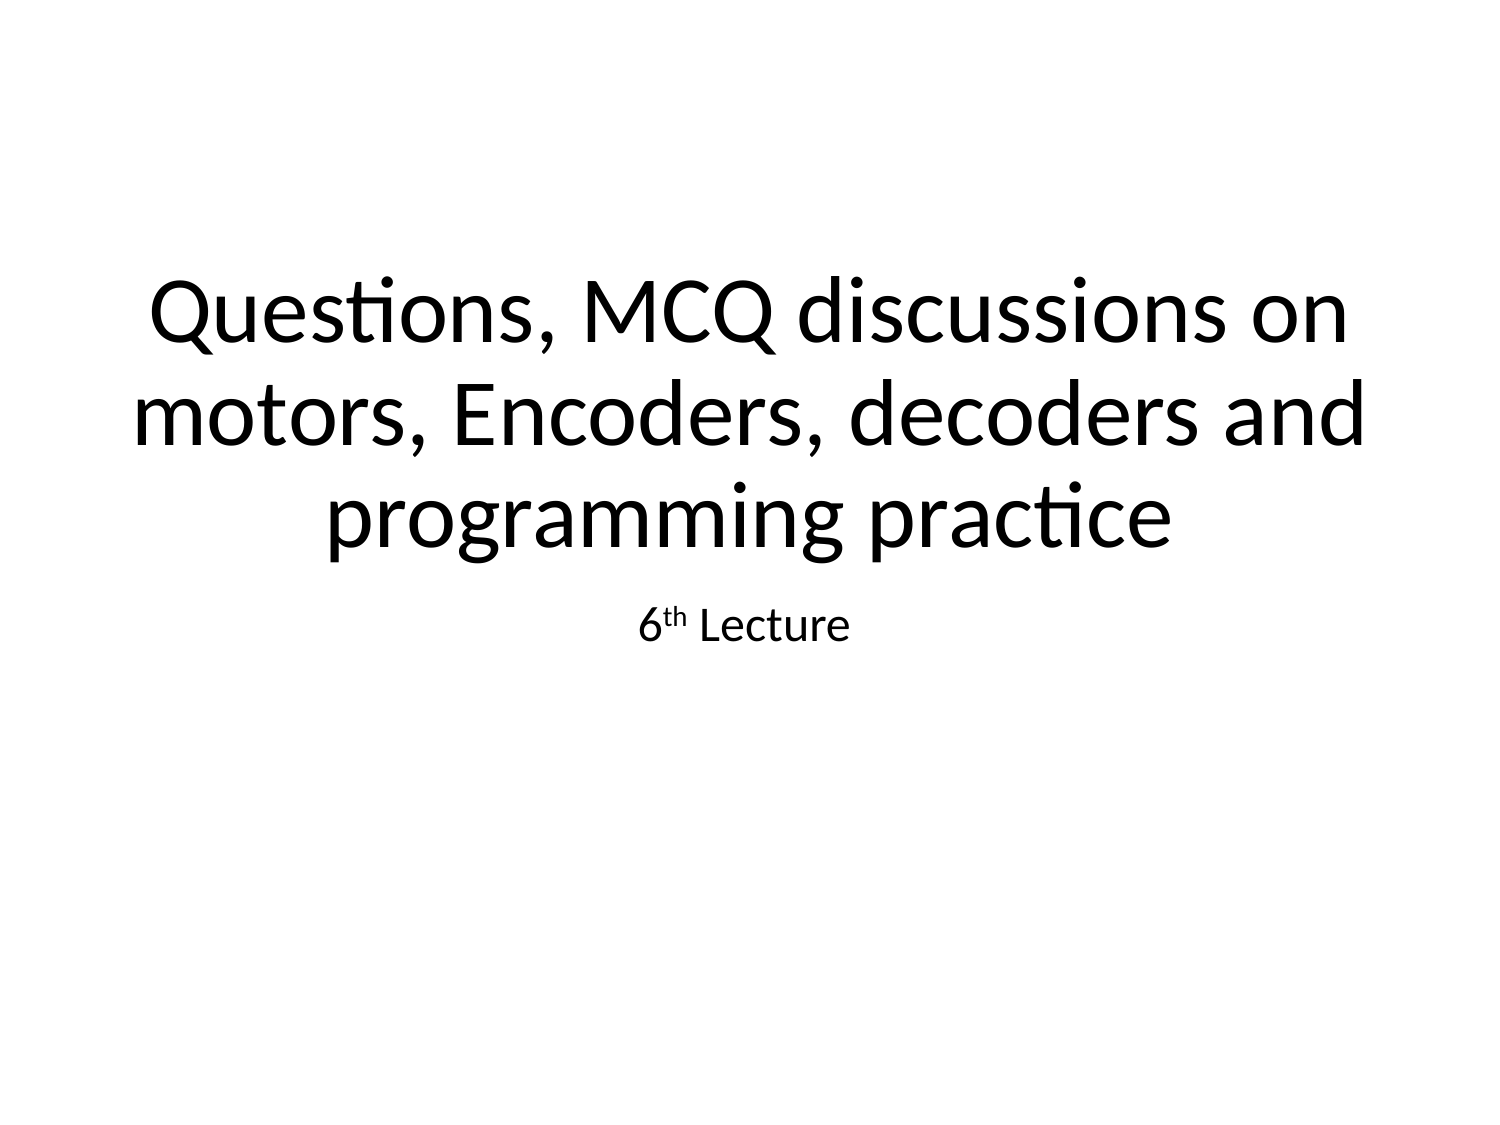

# Questions, MCQ discussions on motors, Encoders, decoders and programming practice
6th Lecture